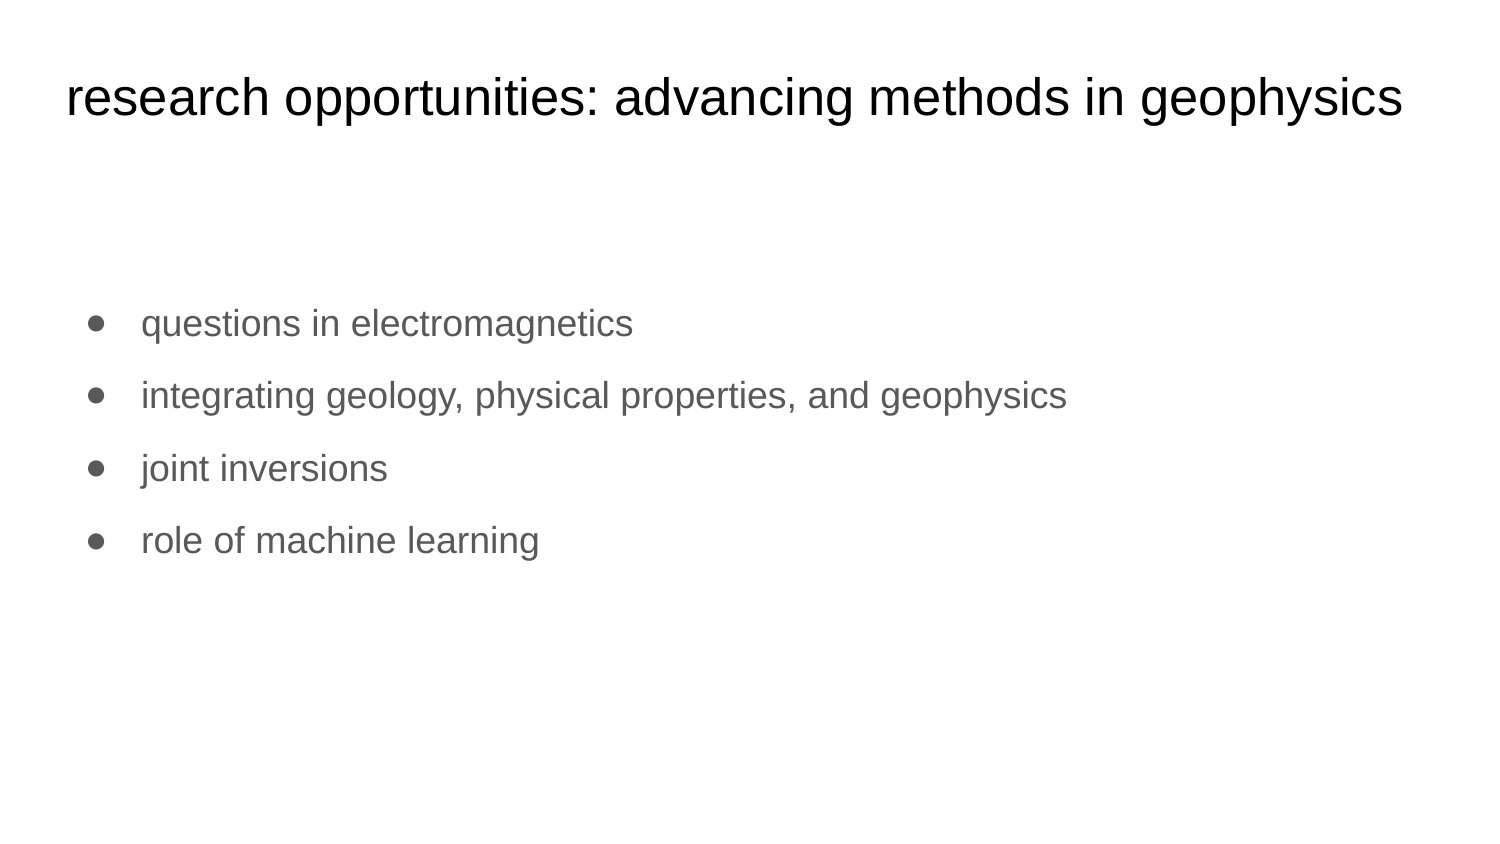

# research opportunities: advancing methods in geophysics
questions in electromagnetics
integrating geology, physical properties, and geophysics
joint inversions
role of machine learning